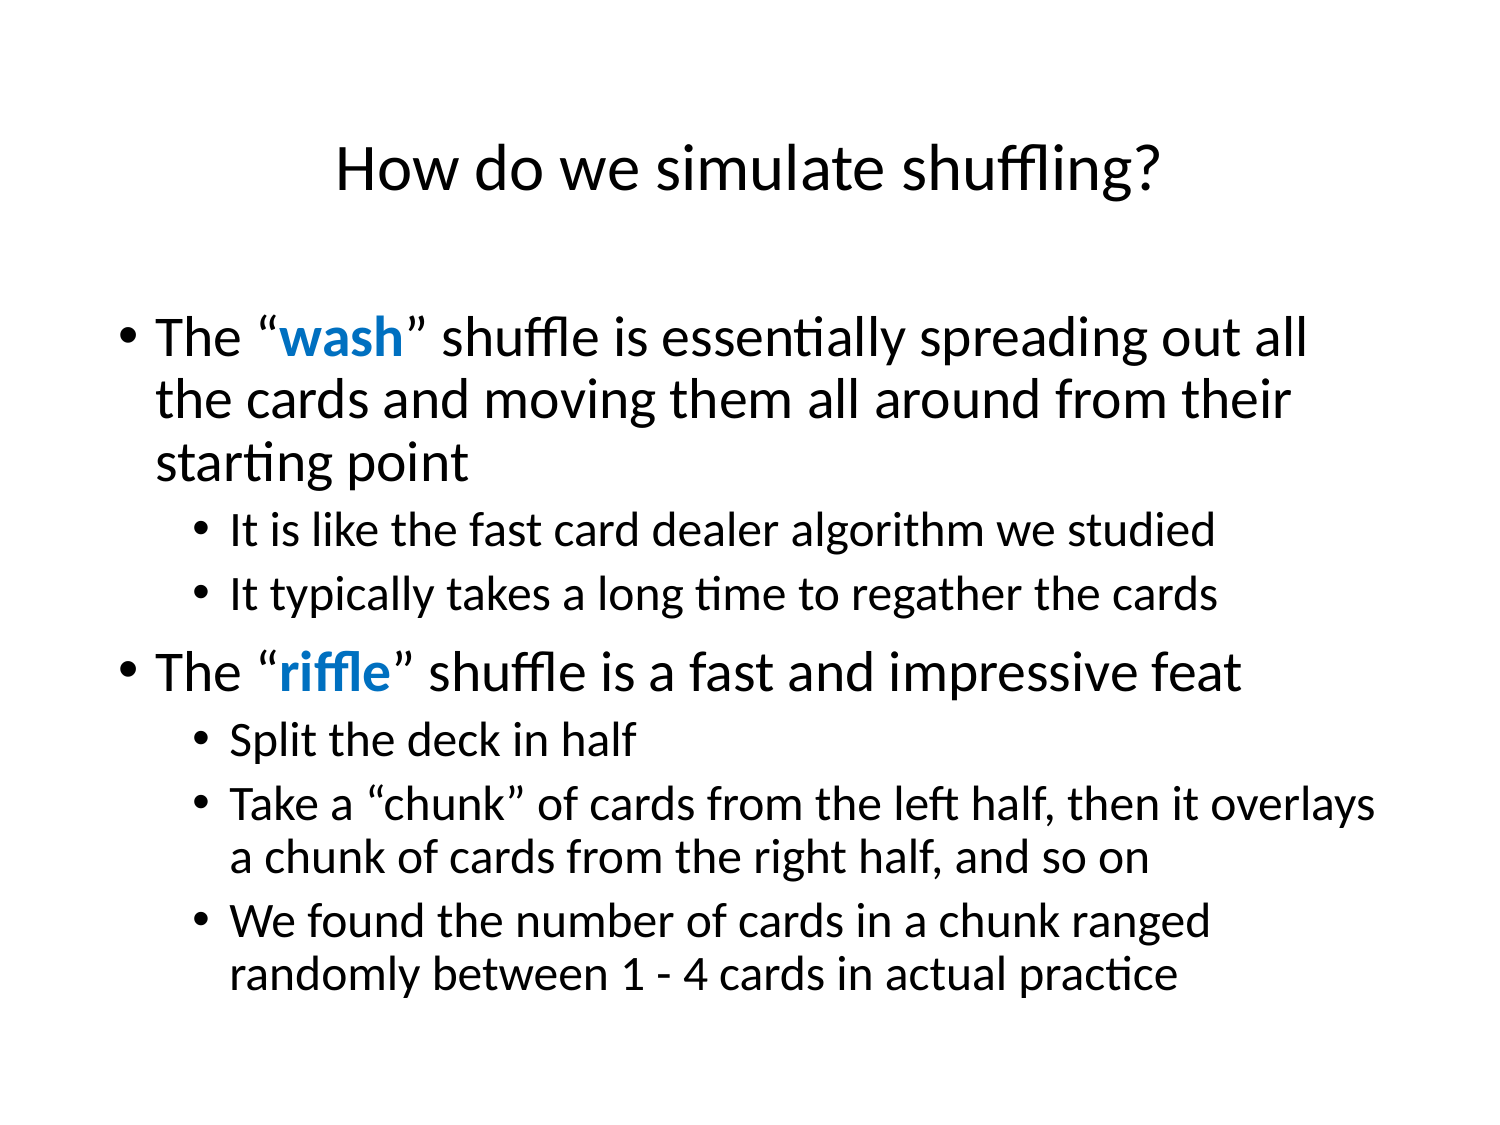

# How do we simulate shuffling?
The “wash” shuffle is essentially spreading out all the cards and moving them all around from their starting point
It is like the fast card dealer algorithm we studied
It typically takes a long time to regather the cards
The “riffle” shuffle is a fast and impressive feat
Split the deck in half
Take a “chunk” of cards from the left half, then it overlays a chunk of cards from the right half, and so on
We found the number of cards in a chunk ranged randomly between 1 - 4 cards in actual practice